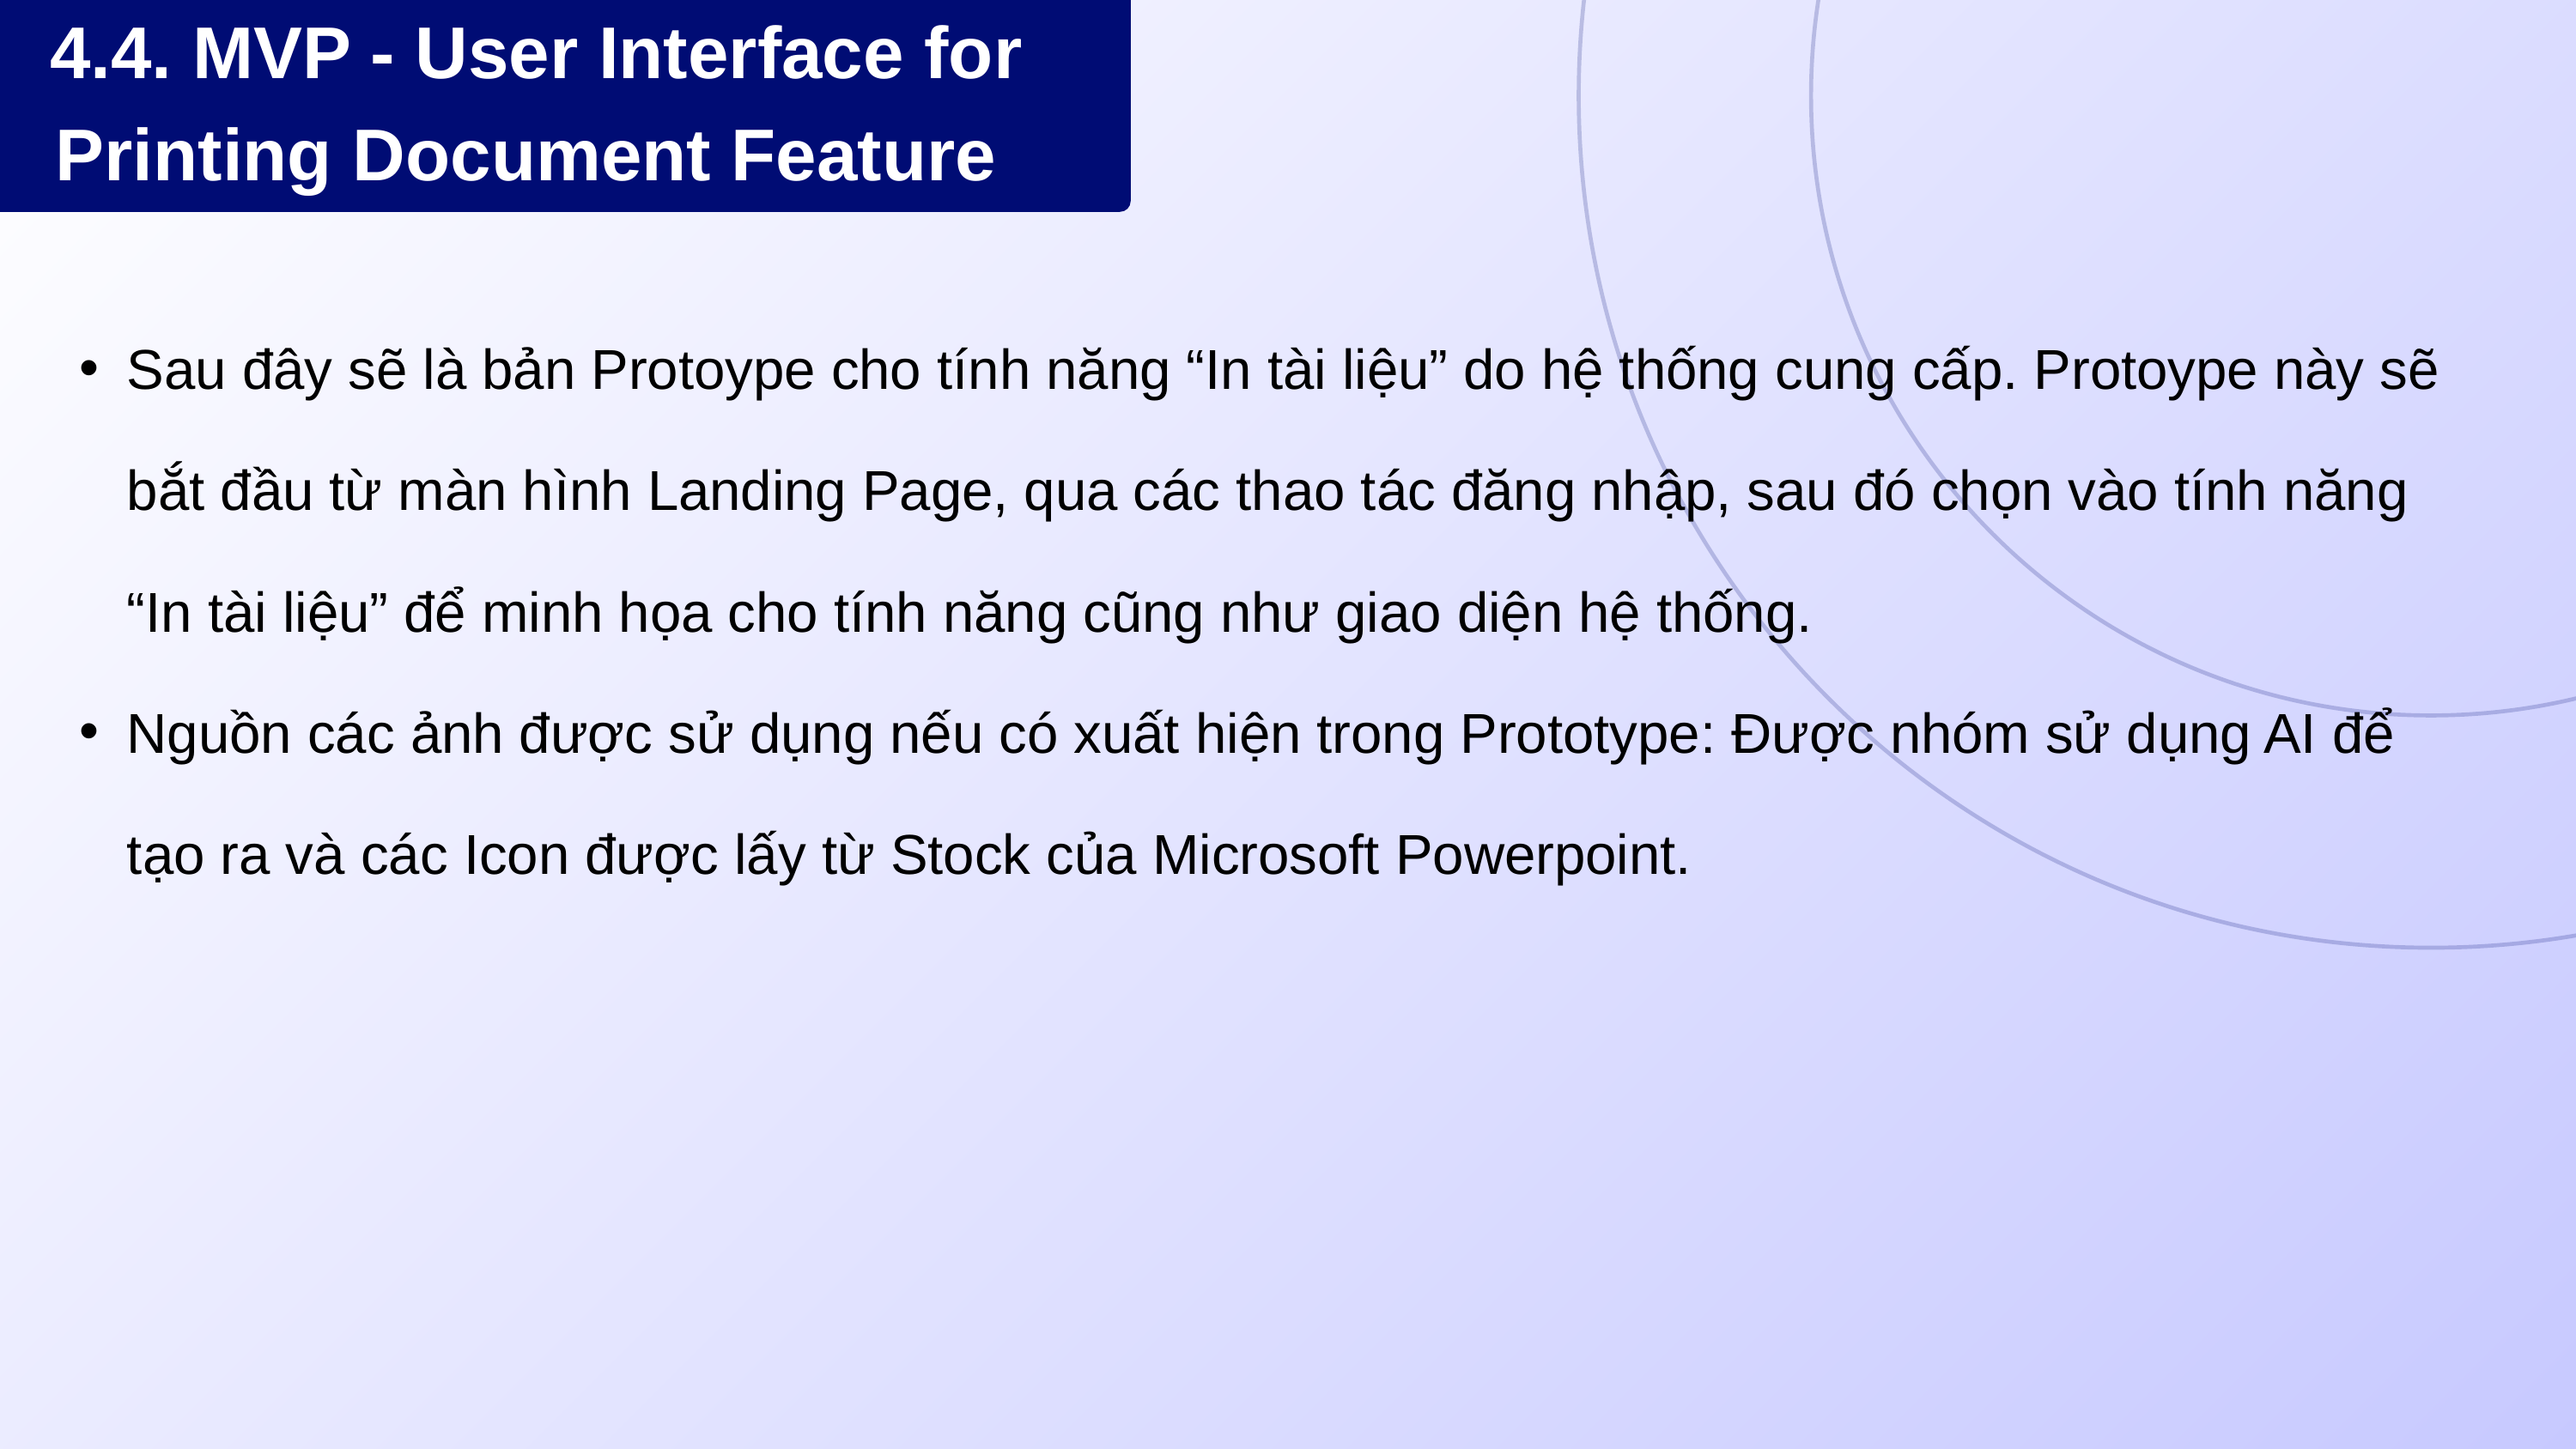

4.4. MVP - User Interface for Printing Document Feature

Sau đây sẽ là bản Protoype cho tính năng “In tài liệu” do hệ thống cung cấp. Protoype này sẽ bắt đầu từ màn hình Landing Page, qua các thao tác đăng nhập, sau đó chọn vào tính năng “In tài liệu” để minh họa cho tính năng cũng như giao diện hệ thống.
Nguồn các ảnh được sử dụng nếu có xuất hiện trong Prototype: Được nhóm sử dụng AI để tạo ra và các Icon được lấy từ Stock của Microsoft Powerpoint.